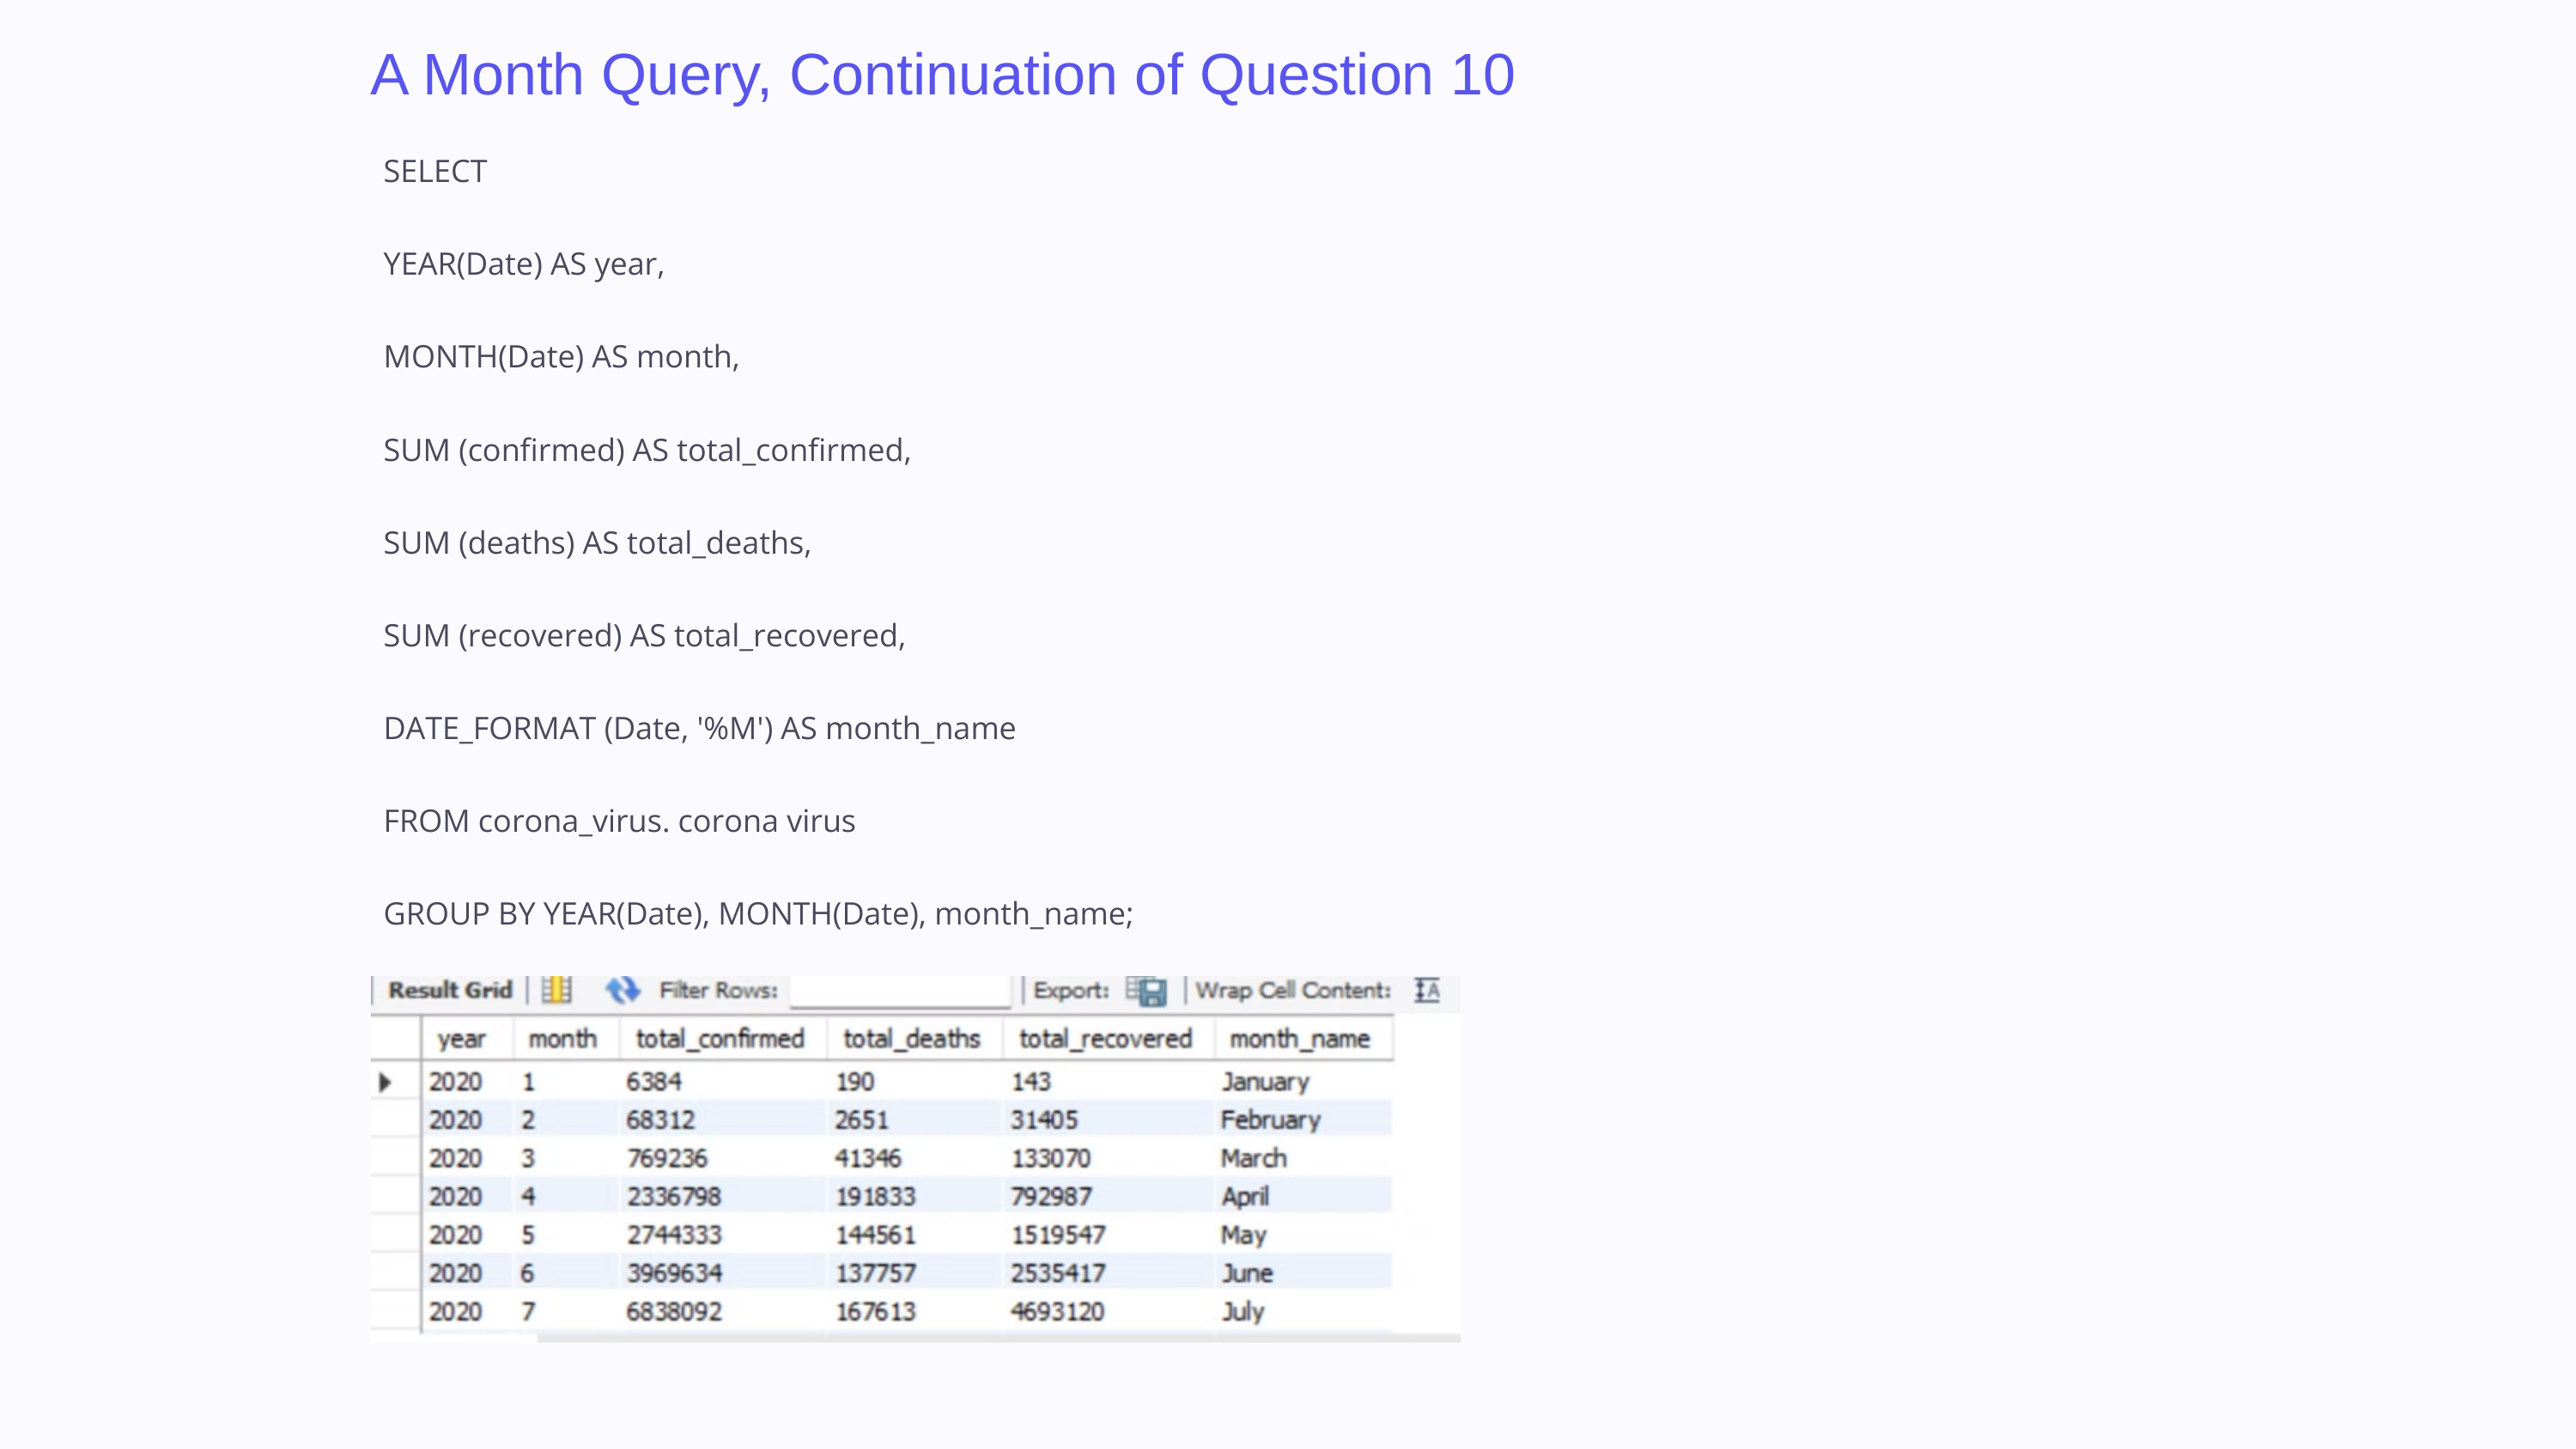

A Month Query, Continuation of Question 10
SELECT
YEAR(Date) AS year,
MONTH(Date) AS month,
SUM (confirmed) AS total_confirmed,
SUM (deaths) AS total_deaths,
SUM (recovered) AS total_recovered,
DATE_FORMAT (Date, '%M') AS month_name
FROM corona_virus. corona virus
GROUP BY YEAR(Date), MONTH(Date), month_name;